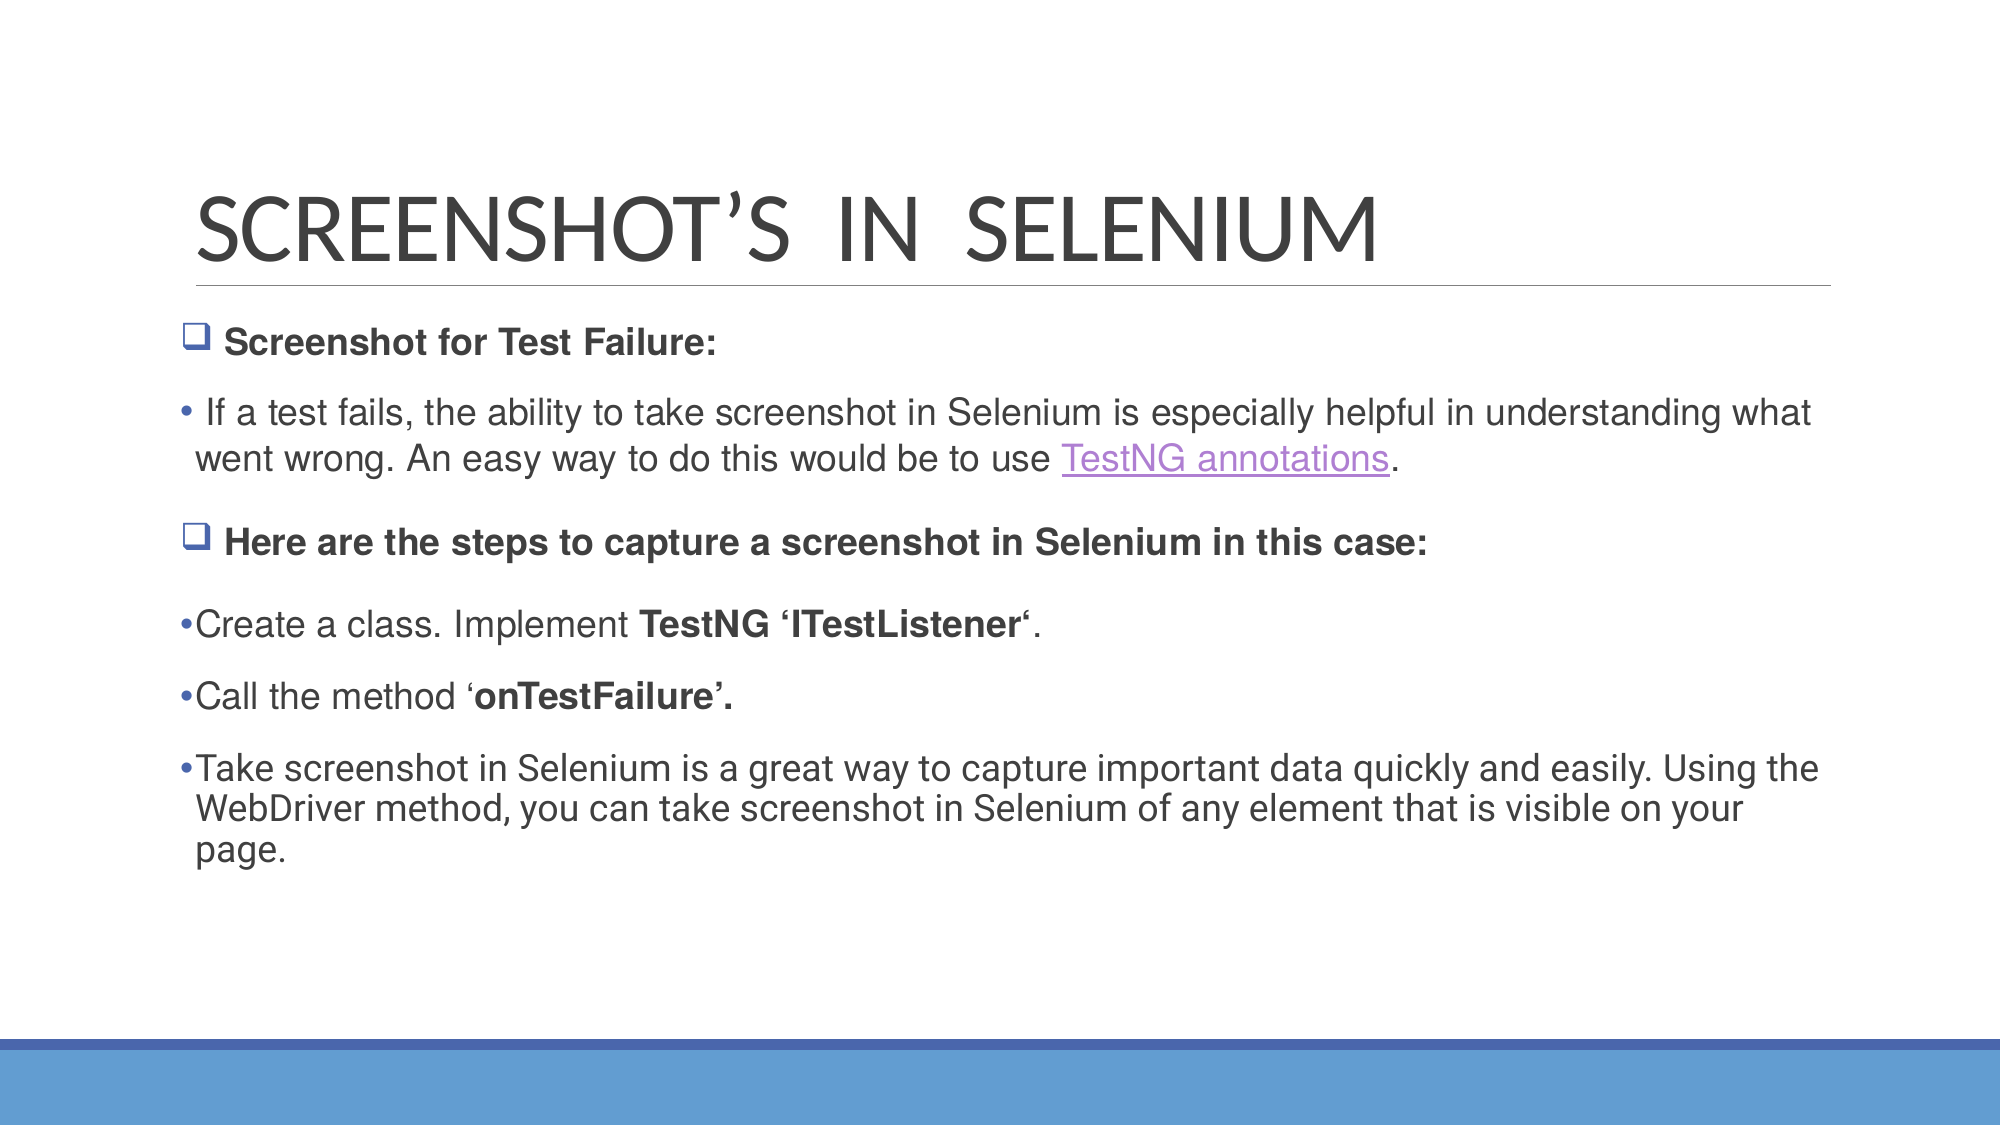

# SCREENSHOT’S  IN  SELENIUM
 Screenshot for Test Failure:
 If a test fails, the ability to take screenshot in Selenium is especially helpful in understanding what went wrong. An easy way to do this would be to use TestNG annotations.
 Here are the steps to capture a screenshot in Selenium in this case:
Create a class. Implement TestNG ‘ITestListener‘.
Call the method ‘onTestFailure’.
Take screenshot in Selenium is a great way to capture important data quickly and easily. Using the WebDriver method, you can take screenshot in Selenium of any element that is visible on your page.